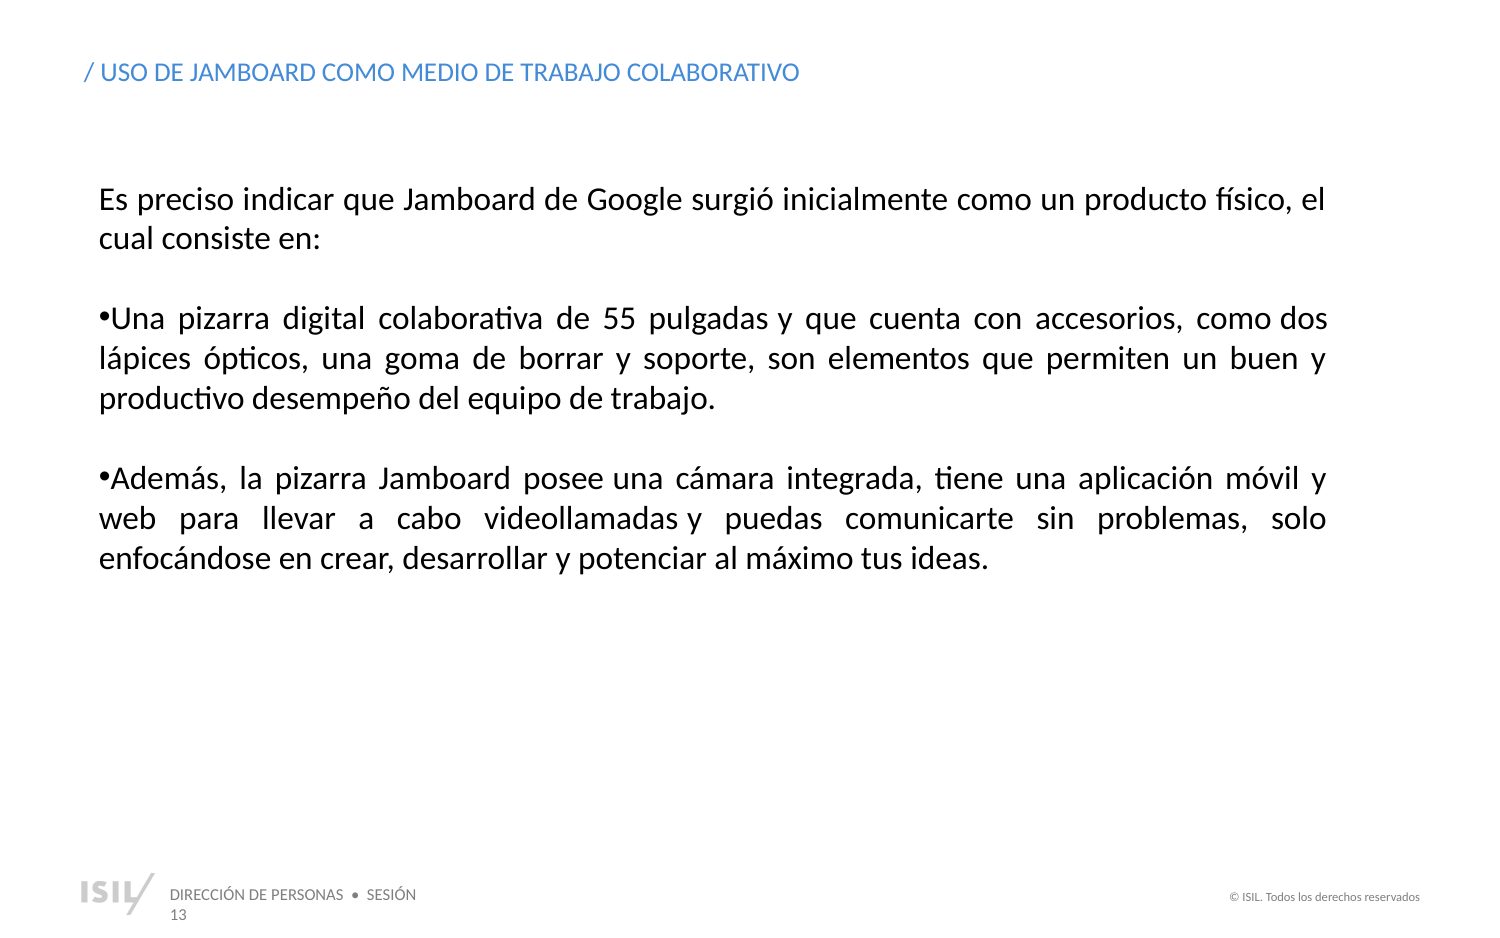

/ USO DE JAMBOARD COMO MEDIO DE TRABAJO COLABORATIVO
Es preciso indicar que Jamboard de Google surgió inicialmente como un producto físico, el cual consiste en:

Una pizarra digital colaborativa de 55 pulgadas y que cuenta con accesorios, como dos lápices ópticos, una goma de borrar y soporte, son elementos que permiten un buen y productivo desempeño del equipo de trabajo.

Además, la pizarra Jamboard posee una cámara integrada, tiene una aplicación móvil y web para llevar a cabo videollamadas y puedas comunicarte sin problemas, solo enfocándose en crear, desarrollar y potenciar al máximo tus ideas.